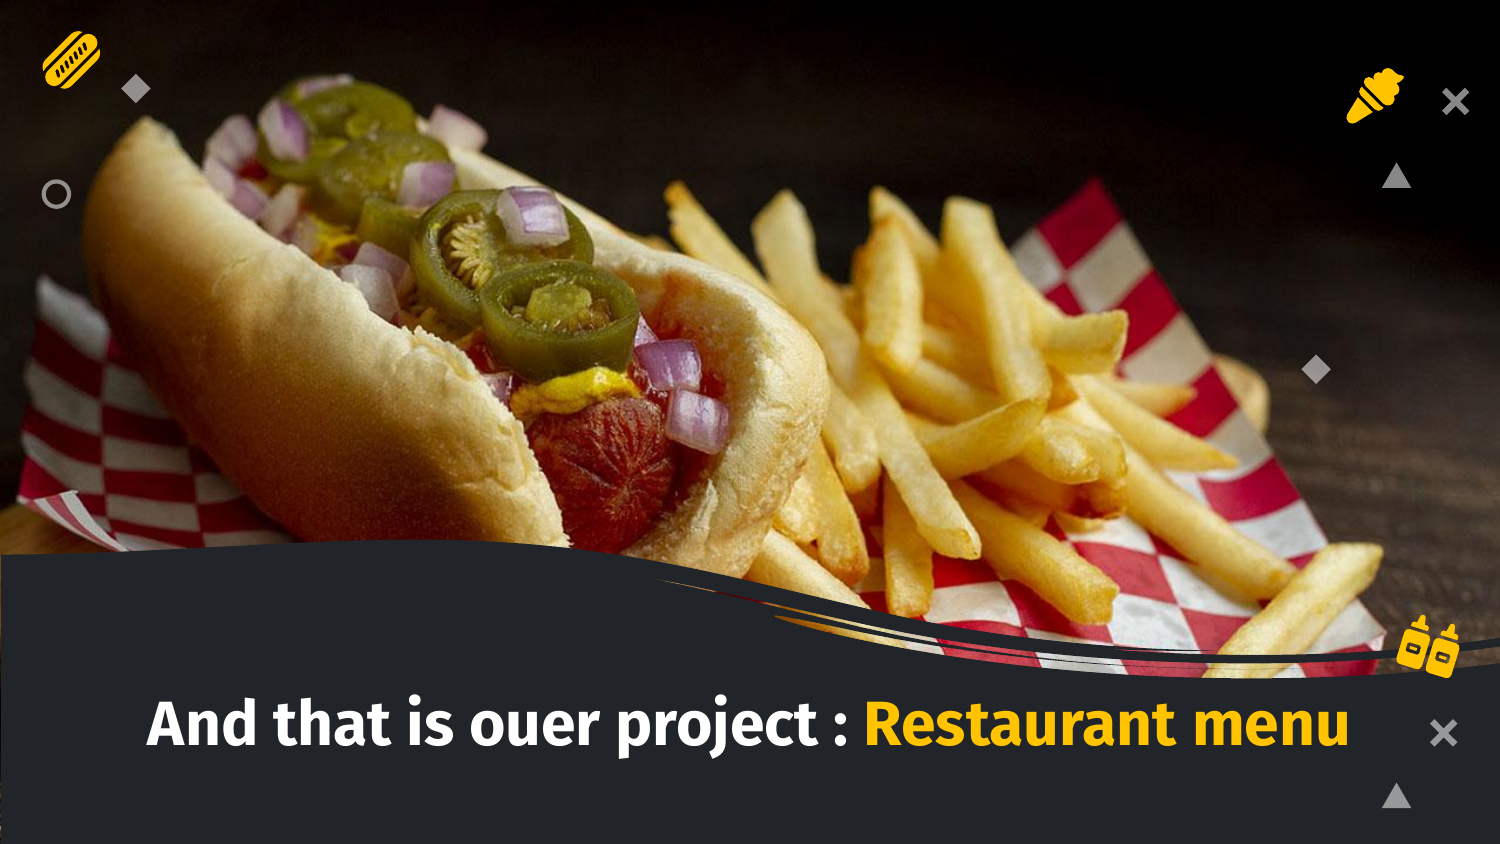

# And that is ouer project : Restaurant menu